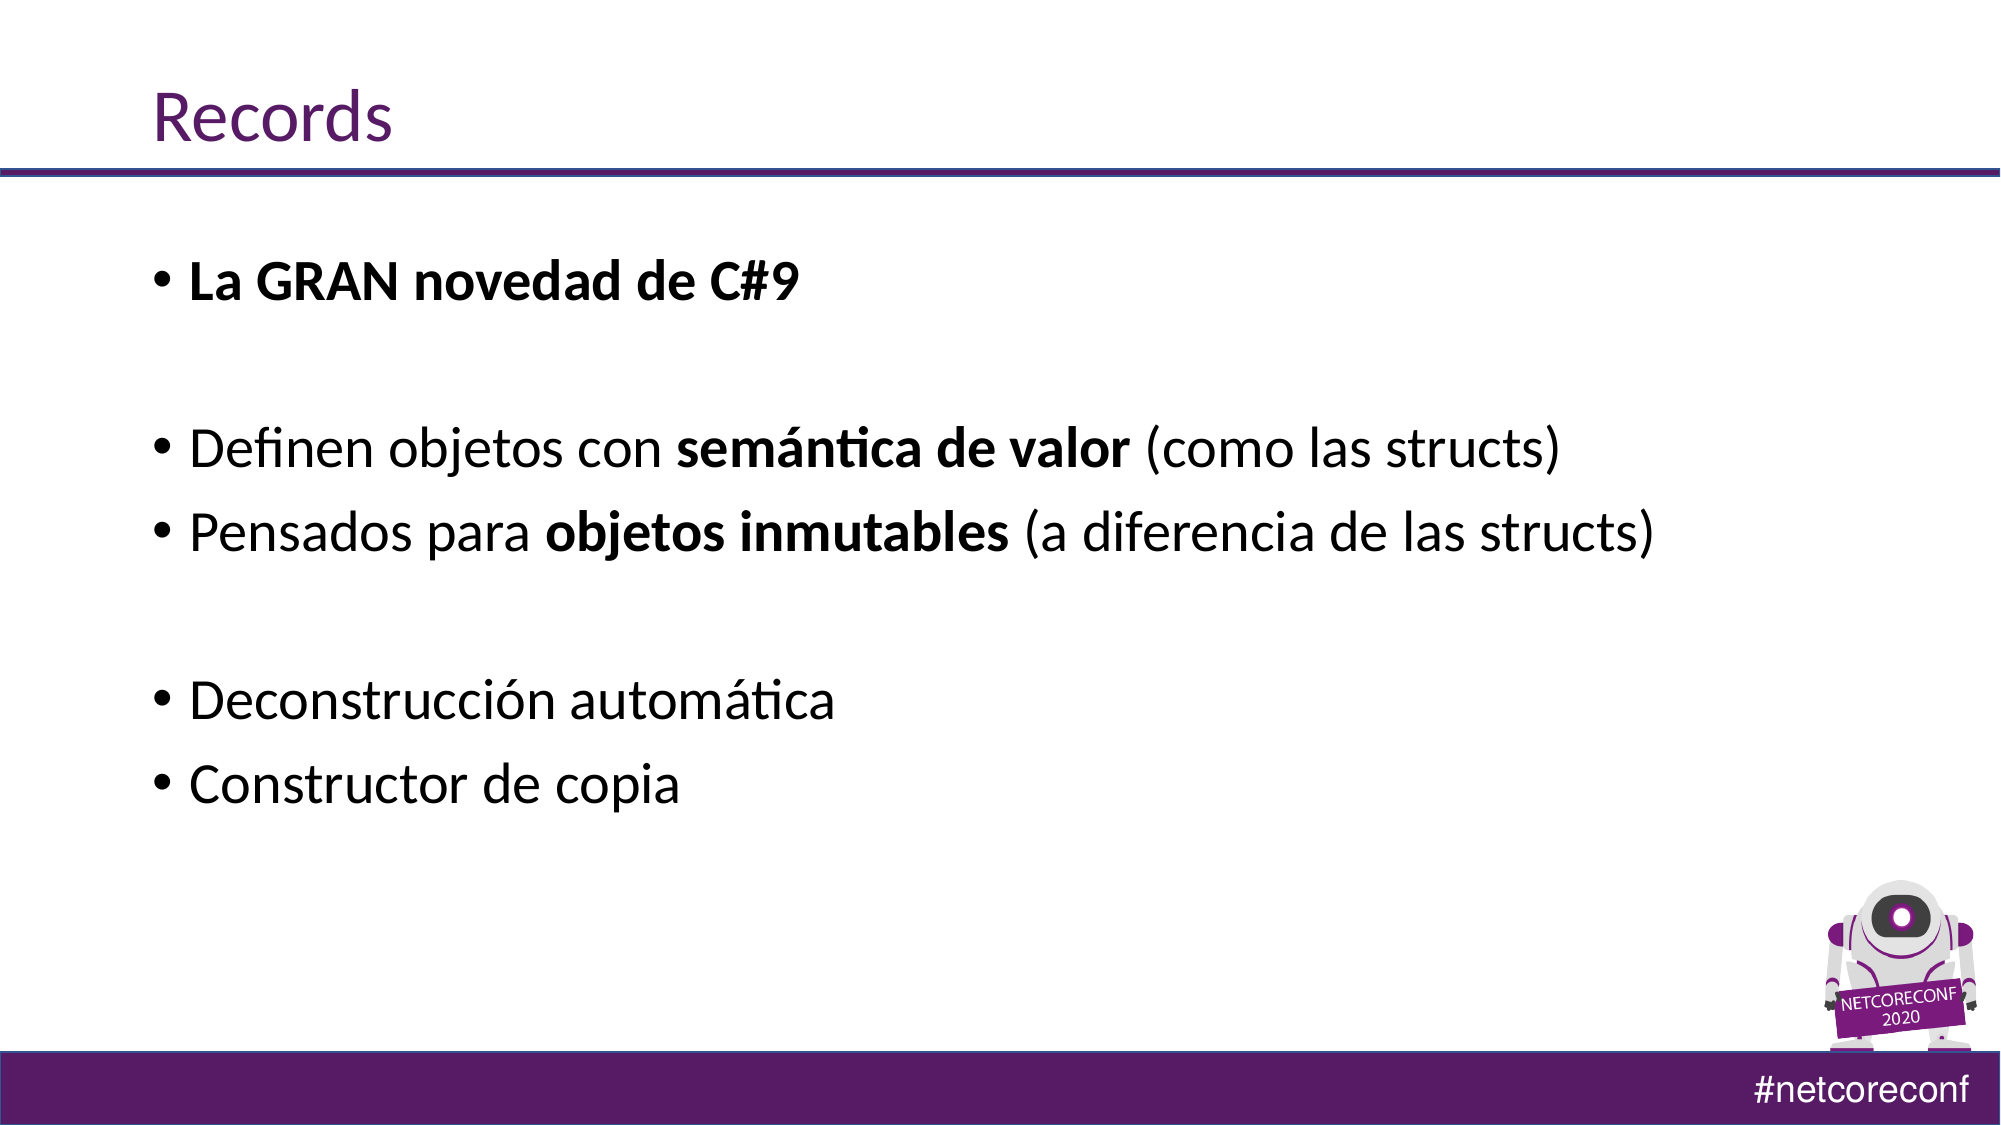

# Records
La GRAN novedad de C#9

Definen objetos con semántica de valor (como las structs)
Pensados para objetos inmutables (a diferencia de las structs)

Deconstrucción automática
Constructor de copia